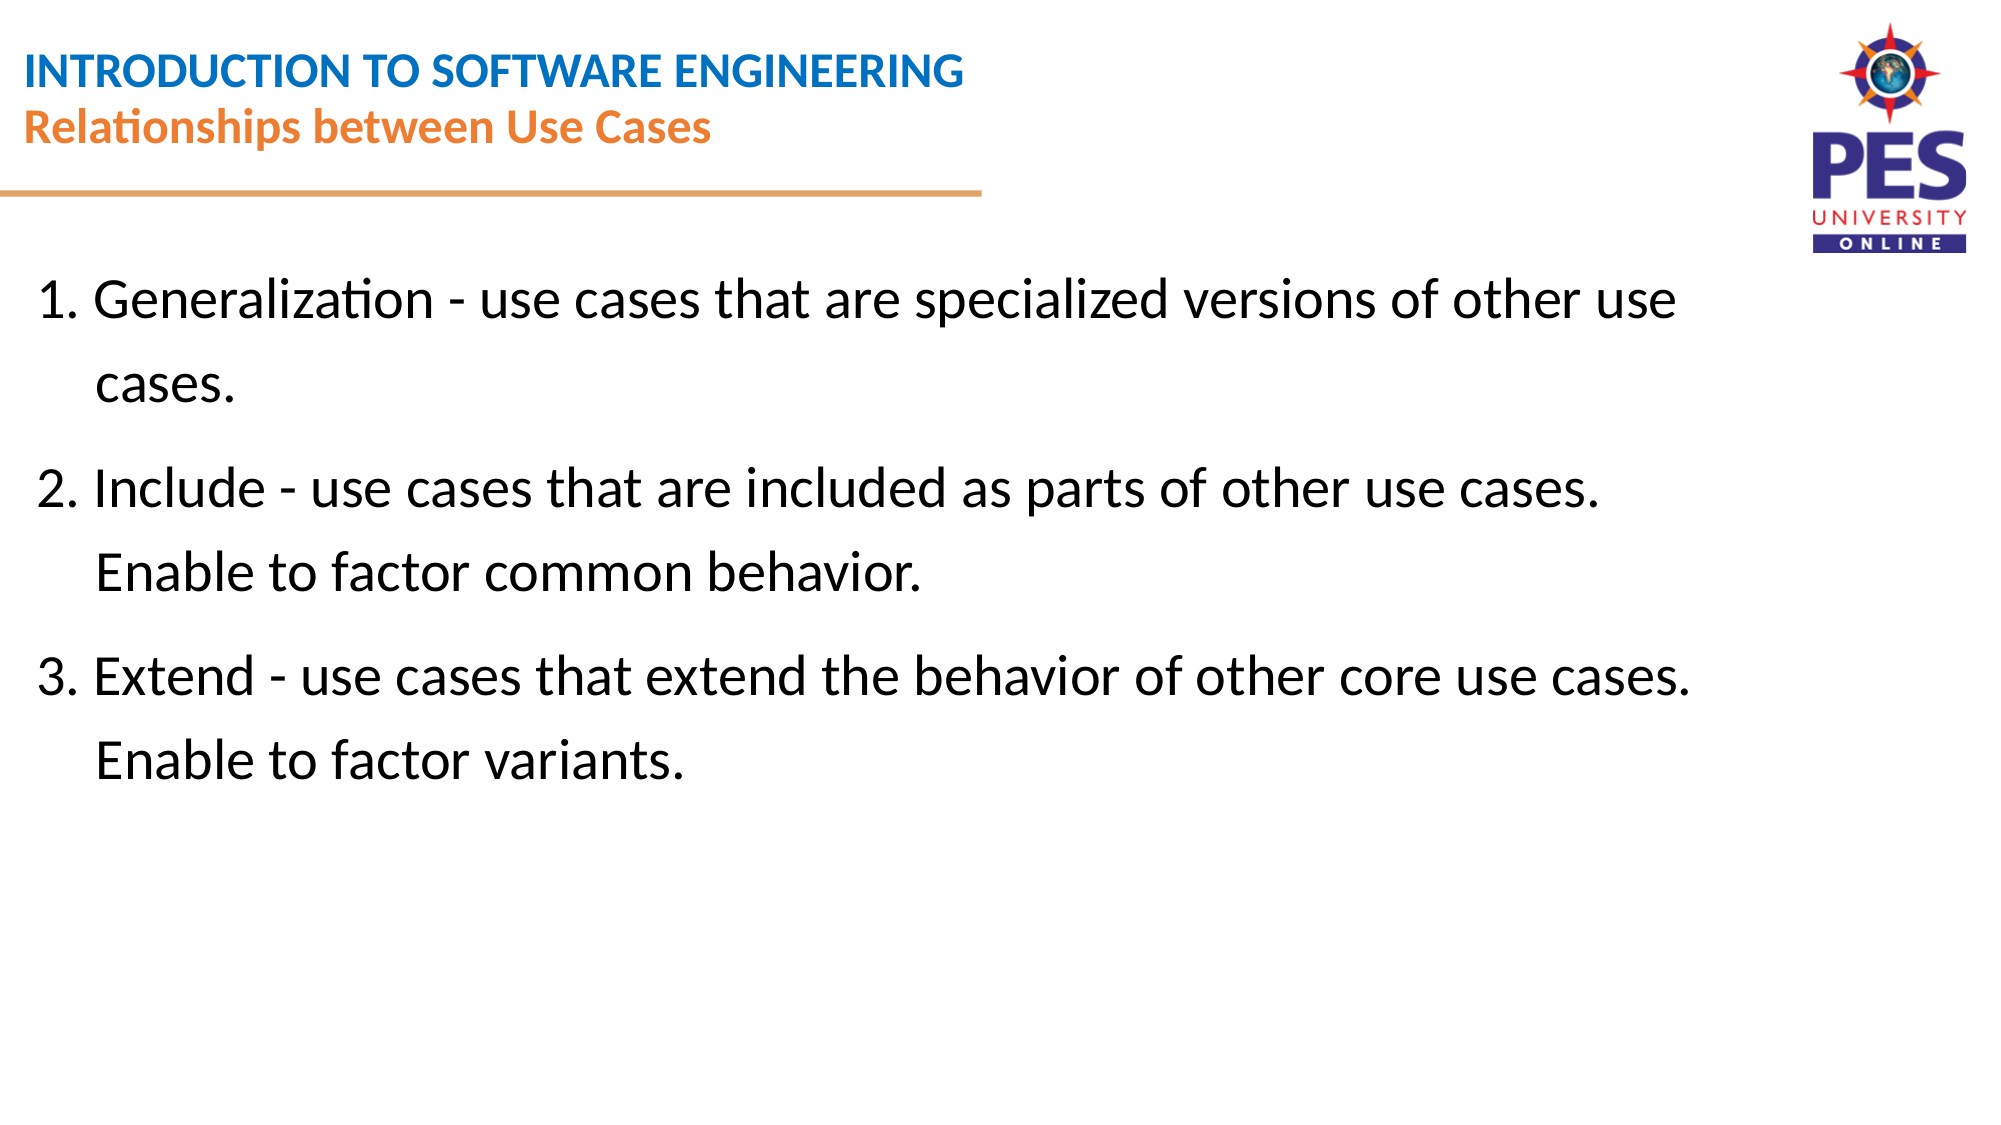

Relationships between Use Cases
1. Generalization - use cases that are specialized versions of other use   cases.
2. Include - use cases that are included as parts of other use cases. Enable to factor common behavior.
3. Extend - use cases that extend the behavior of other core use cases. Enable to factor variants.